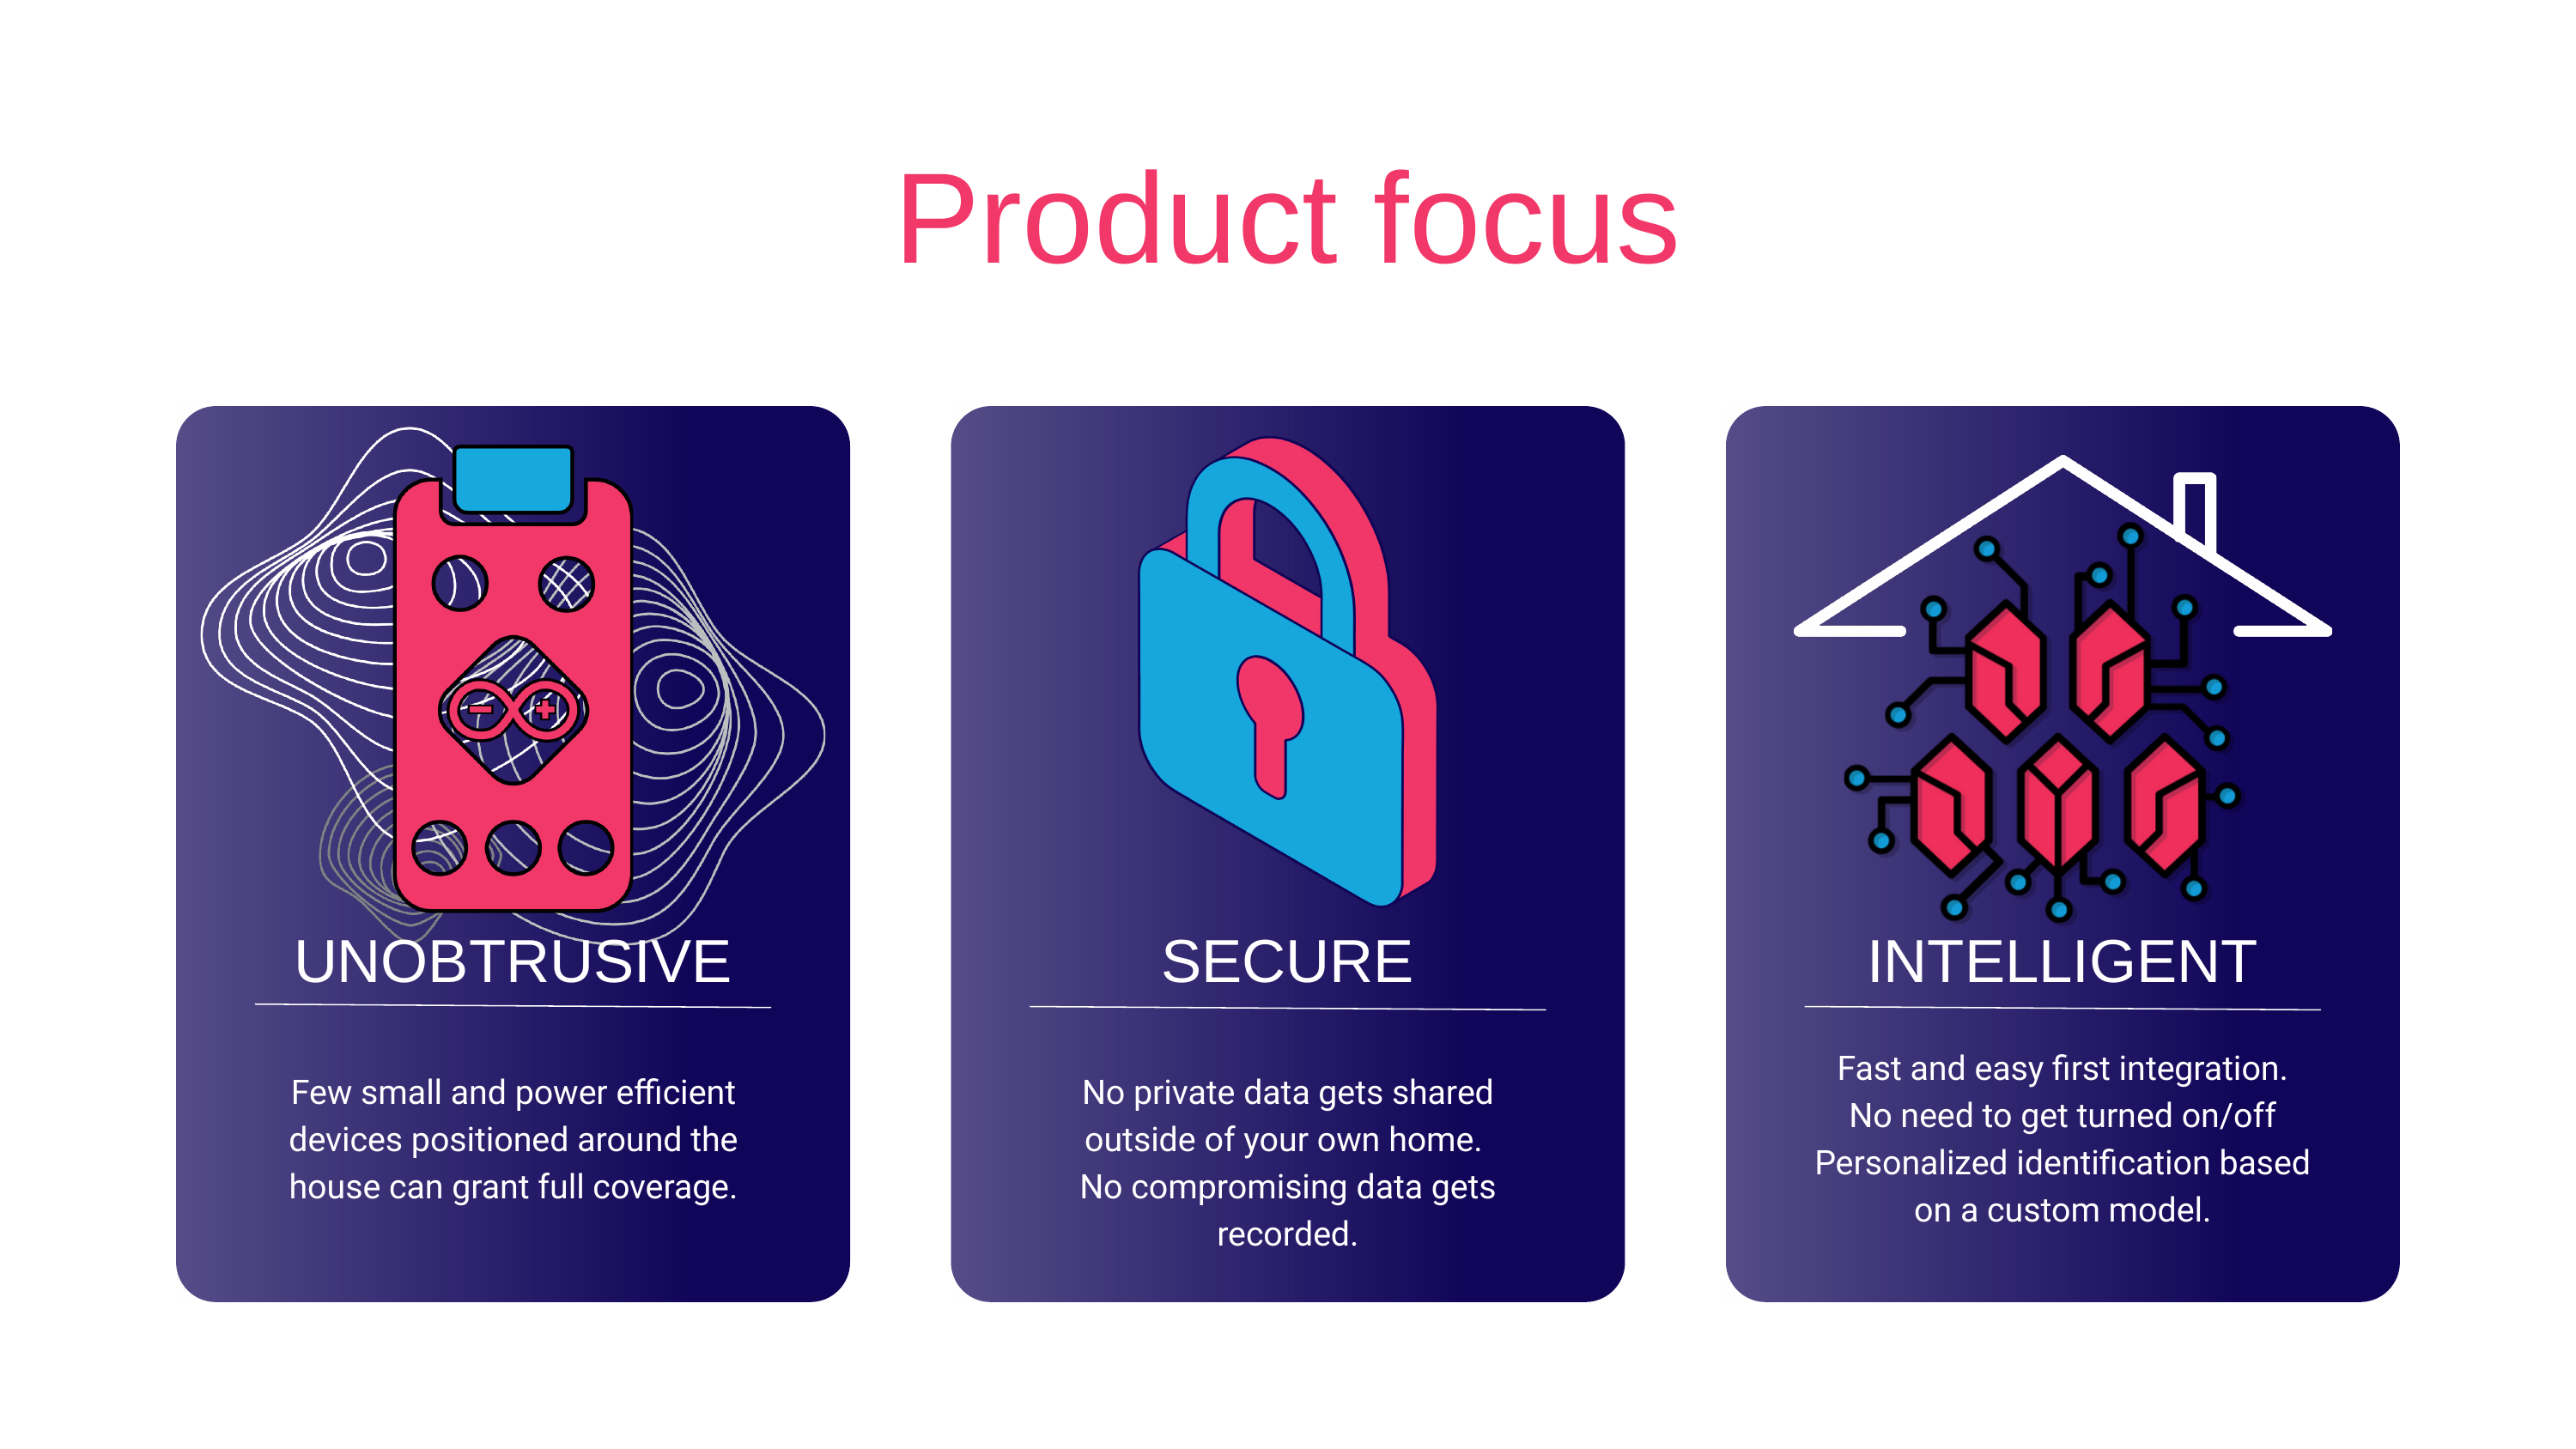

Product focus

UNOBTRUSIVE
SECURE
INTELLIGENT

Fast and easy first integration.
No need to get turned on/off
Personalized identification based on a custom model.
Few small and power efficient devices positioned around the house can grant full coverage.
No private data gets shared outside of your own home.
No compromising data gets recorded.